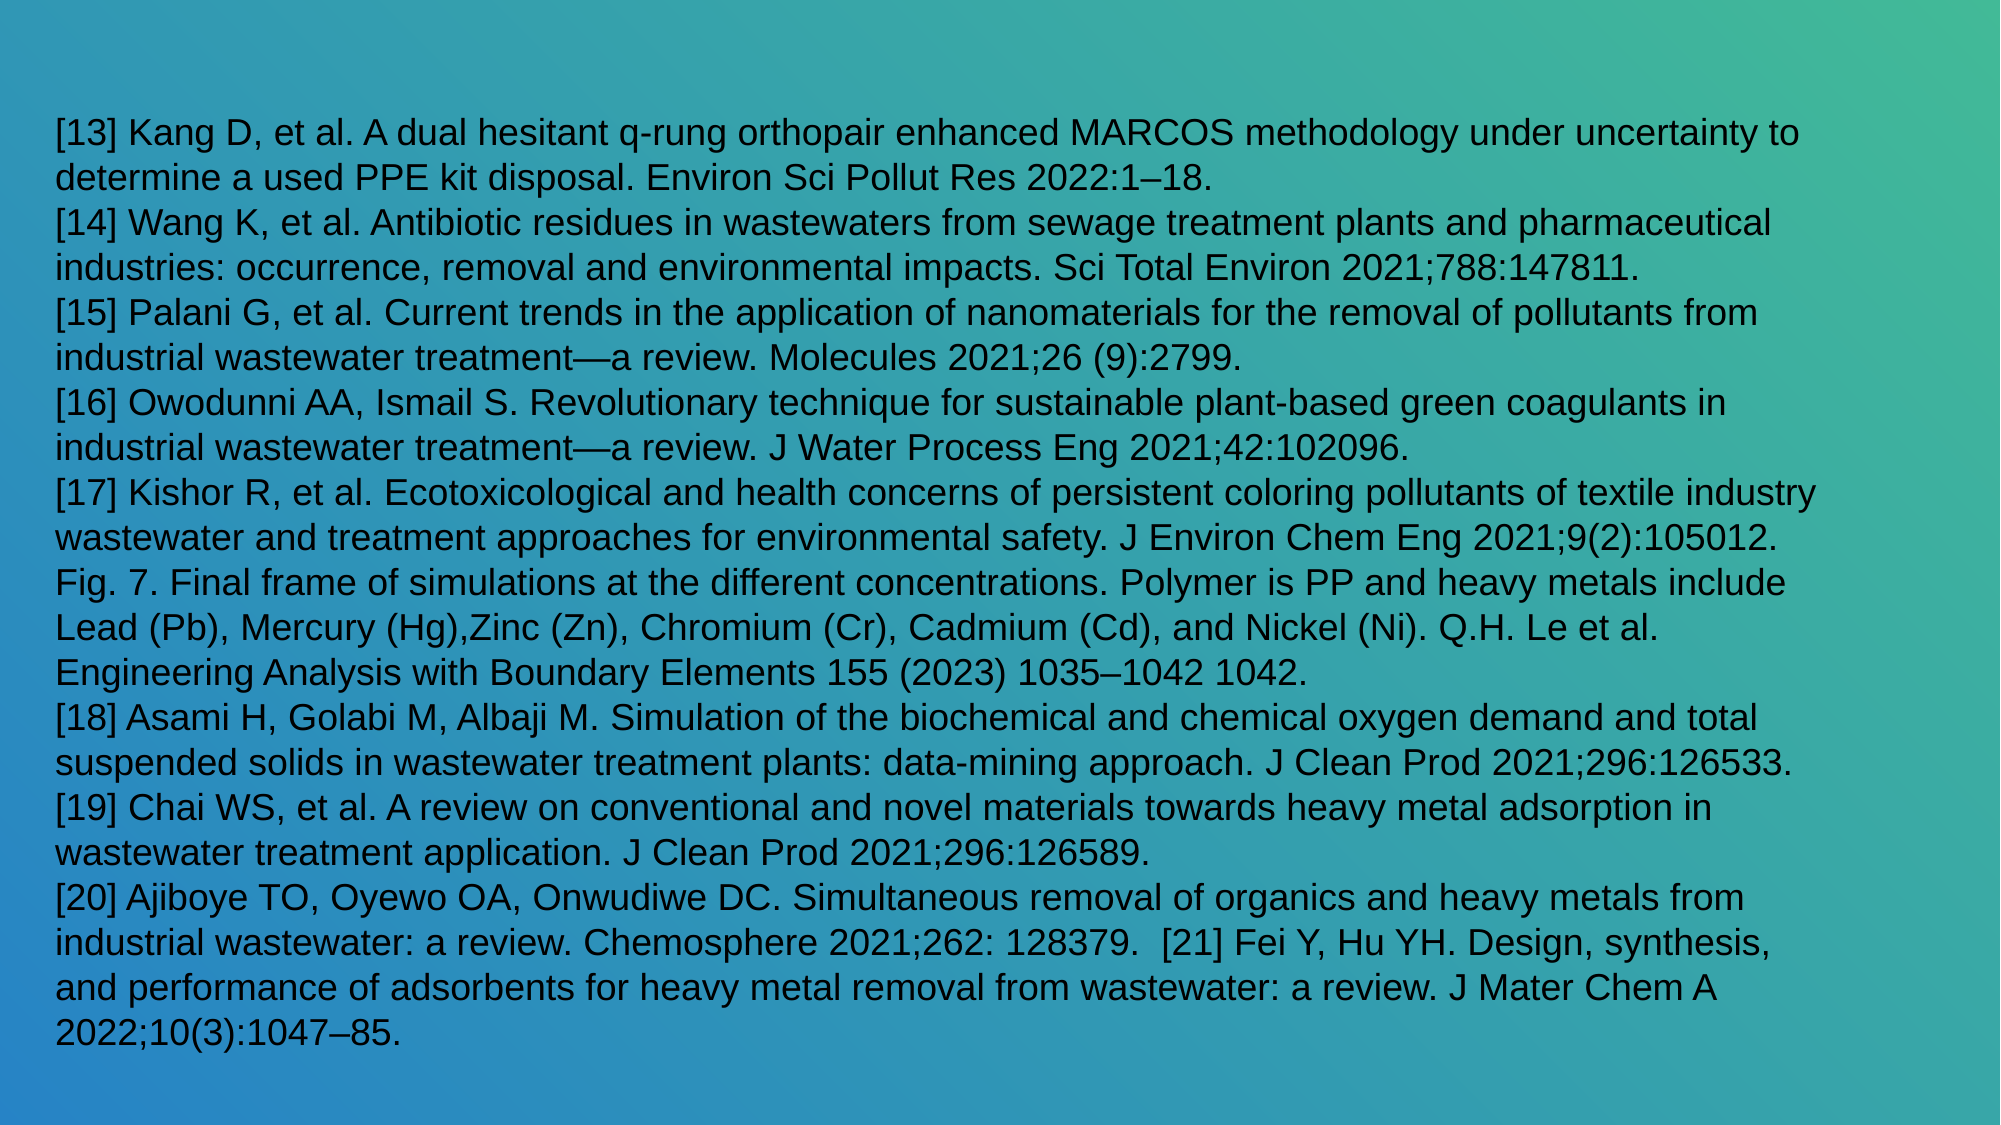

[13] Kang D, et al. A dual hesitant q-rung orthopair enhanced MARCOS methodology under uncertainty to determine a used PPE kit disposal. Environ Sci Pollut Res 2022:1–18.
[14] Wang K, et al. Antibiotic residues in wastewaters from sewage treatment plants and pharmaceutical industries: occurrence, removal and environmental impacts. Sci Total Environ 2021;788:147811.  
[15] Palani G, et al. Current trends in the application of nanomaterials for the removal of pollutants from industrial wastewater treatment—a review. Molecules 2021;26 (9):2799.  
[16] Owodunni AA, Ismail S. Revolutionary technique for sustainable plant-based green coagulants in industrial wastewater treatment—a review. J Water Process Eng 2021;42:102096. 
[17] Kishor R, et al. Ecotoxicological and health concerns of persistent coloring pollutants of textile industry wastewater and treatment approaches for environmental safety. J Environ Chem Eng 2021;9(2):105012. Fig. 7. Final frame of simulations at the different concentrations. Polymer is PP and heavy metals include Lead (Pb), Mercury (Hg),Zinc (Zn), Chromium (Cr), Cadmium (Cd), and Nickel (Ni). Q.H. Le et al. Engineering Analysis with Boundary Elements 155 (2023) 1035–1042 1042.
[18] Asami H, Golabi M, Albaji M. Simulation of the biochemical and chemical oxygen demand and total suspended solids in wastewater treatment plants: data-mining approach. J Clean Prod 2021;296:126533.
[19] Chai WS, et al. A review on conventional and novel materials towards heavy metal adsorption in wastewater treatment application. J Clean Prod 2021;296:126589. 
[20] Ajiboye TO, Oyewo OA, Onwudiwe DC. Simultaneous removal of organics and heavy metals from industrial wastewater: a review. Chemosphere 2021;262: 128379.  [21] Fei Y, Hu YH. Design, synthesis, and performance of adsorbents for heavy metal removal from wastewater: a review. J Mater Chem A 2022;10(3):1047–85.